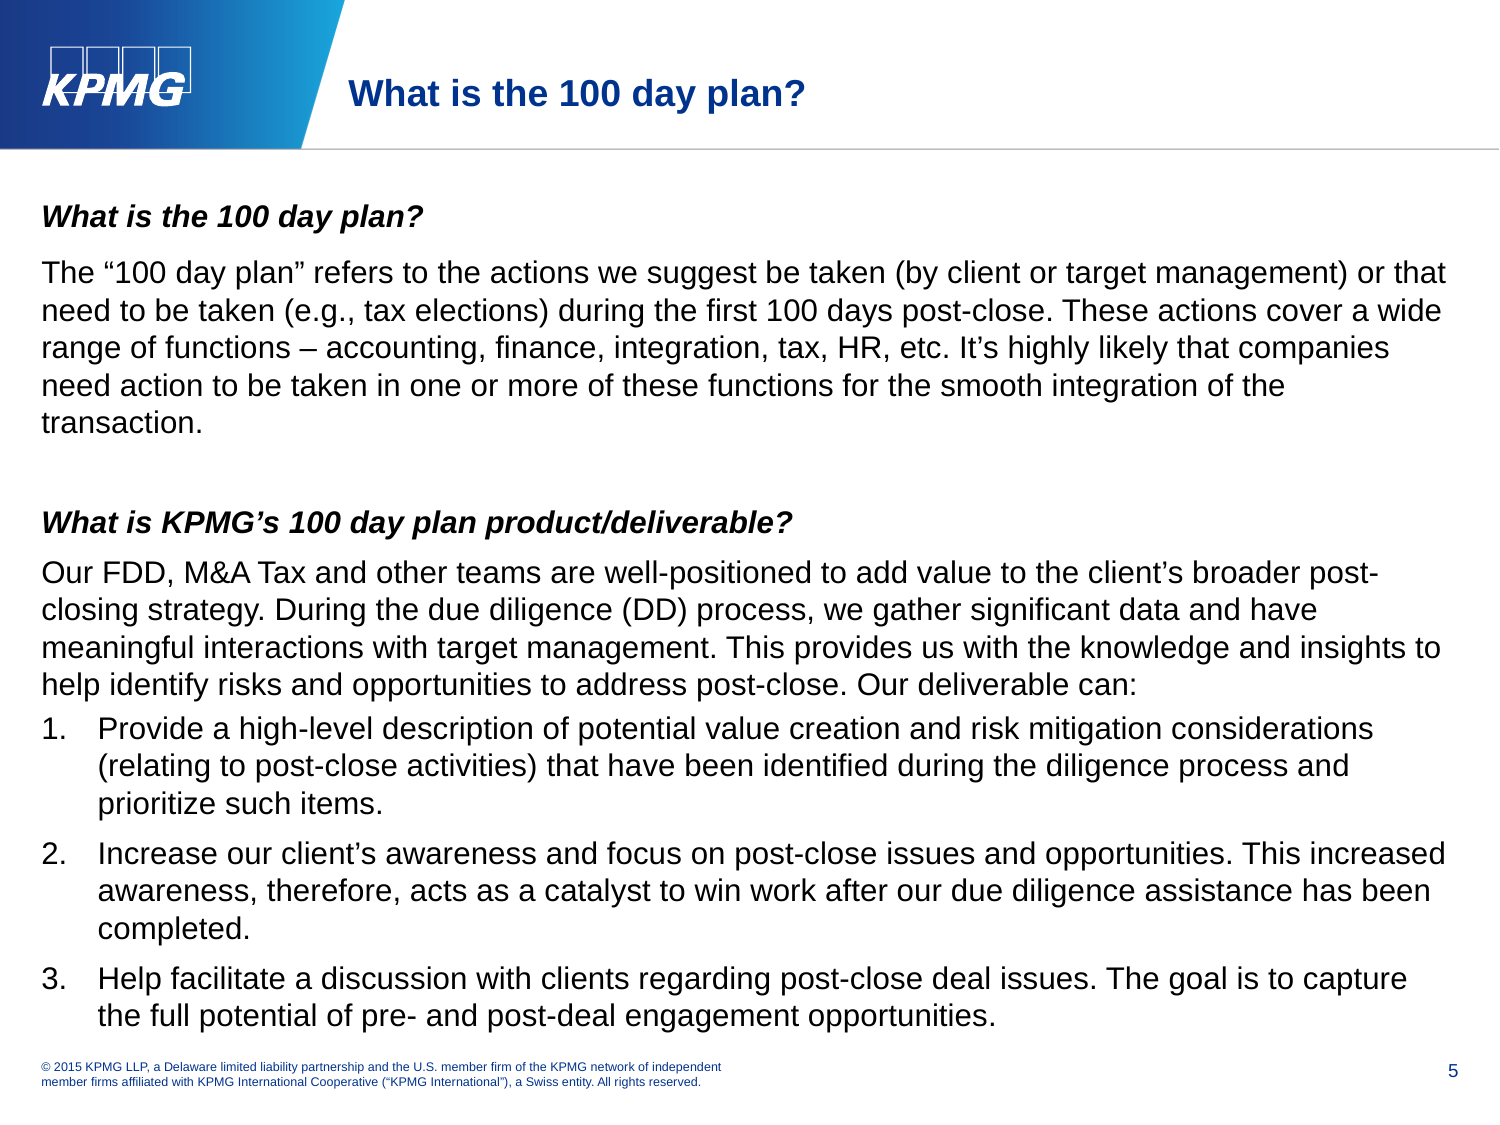

# What is the 100 day plan?
What is the 100 day plan?
The “100 day plan” refers to the actions we suggest be taken (by client or target management) or that need to be taken (e.g., tax elections) during the first 100 days post-close. These actions cover a wide range of functions – accounting, finance, integration, tax, HR, etc. It’s highly likely that companies need action to be taken in one or more of these functions for the smooth integration of the transaction.

What is KPMG’s 100 day plan product/deliverable?
Our FDD, M&A Tax and other teams are well-positioned to add value to the client’s broader post-closing strategy. During the due diligence (DD) process, we gather significant data and have meaningful interactions with target management. This provides us with the knowledge and insights to help identify risks and opportunities to address post-close. Our deliverable can:
Provide a high-level description of potential value creation and risk mitigation considerations (relating to post-close activities) that have been identified during the diligence process and prioritize such items.
Increase our client’s awareness and focus on post-close issues and opportunities. This increased awareness, therefore, acts as a catalyst to win work after our due diligence assistance has been completed.
Help facilitate a discussion with clients regarding post-close deal issues. The goal is to capture the full potential of pre- and post-deal engagement opportunities.